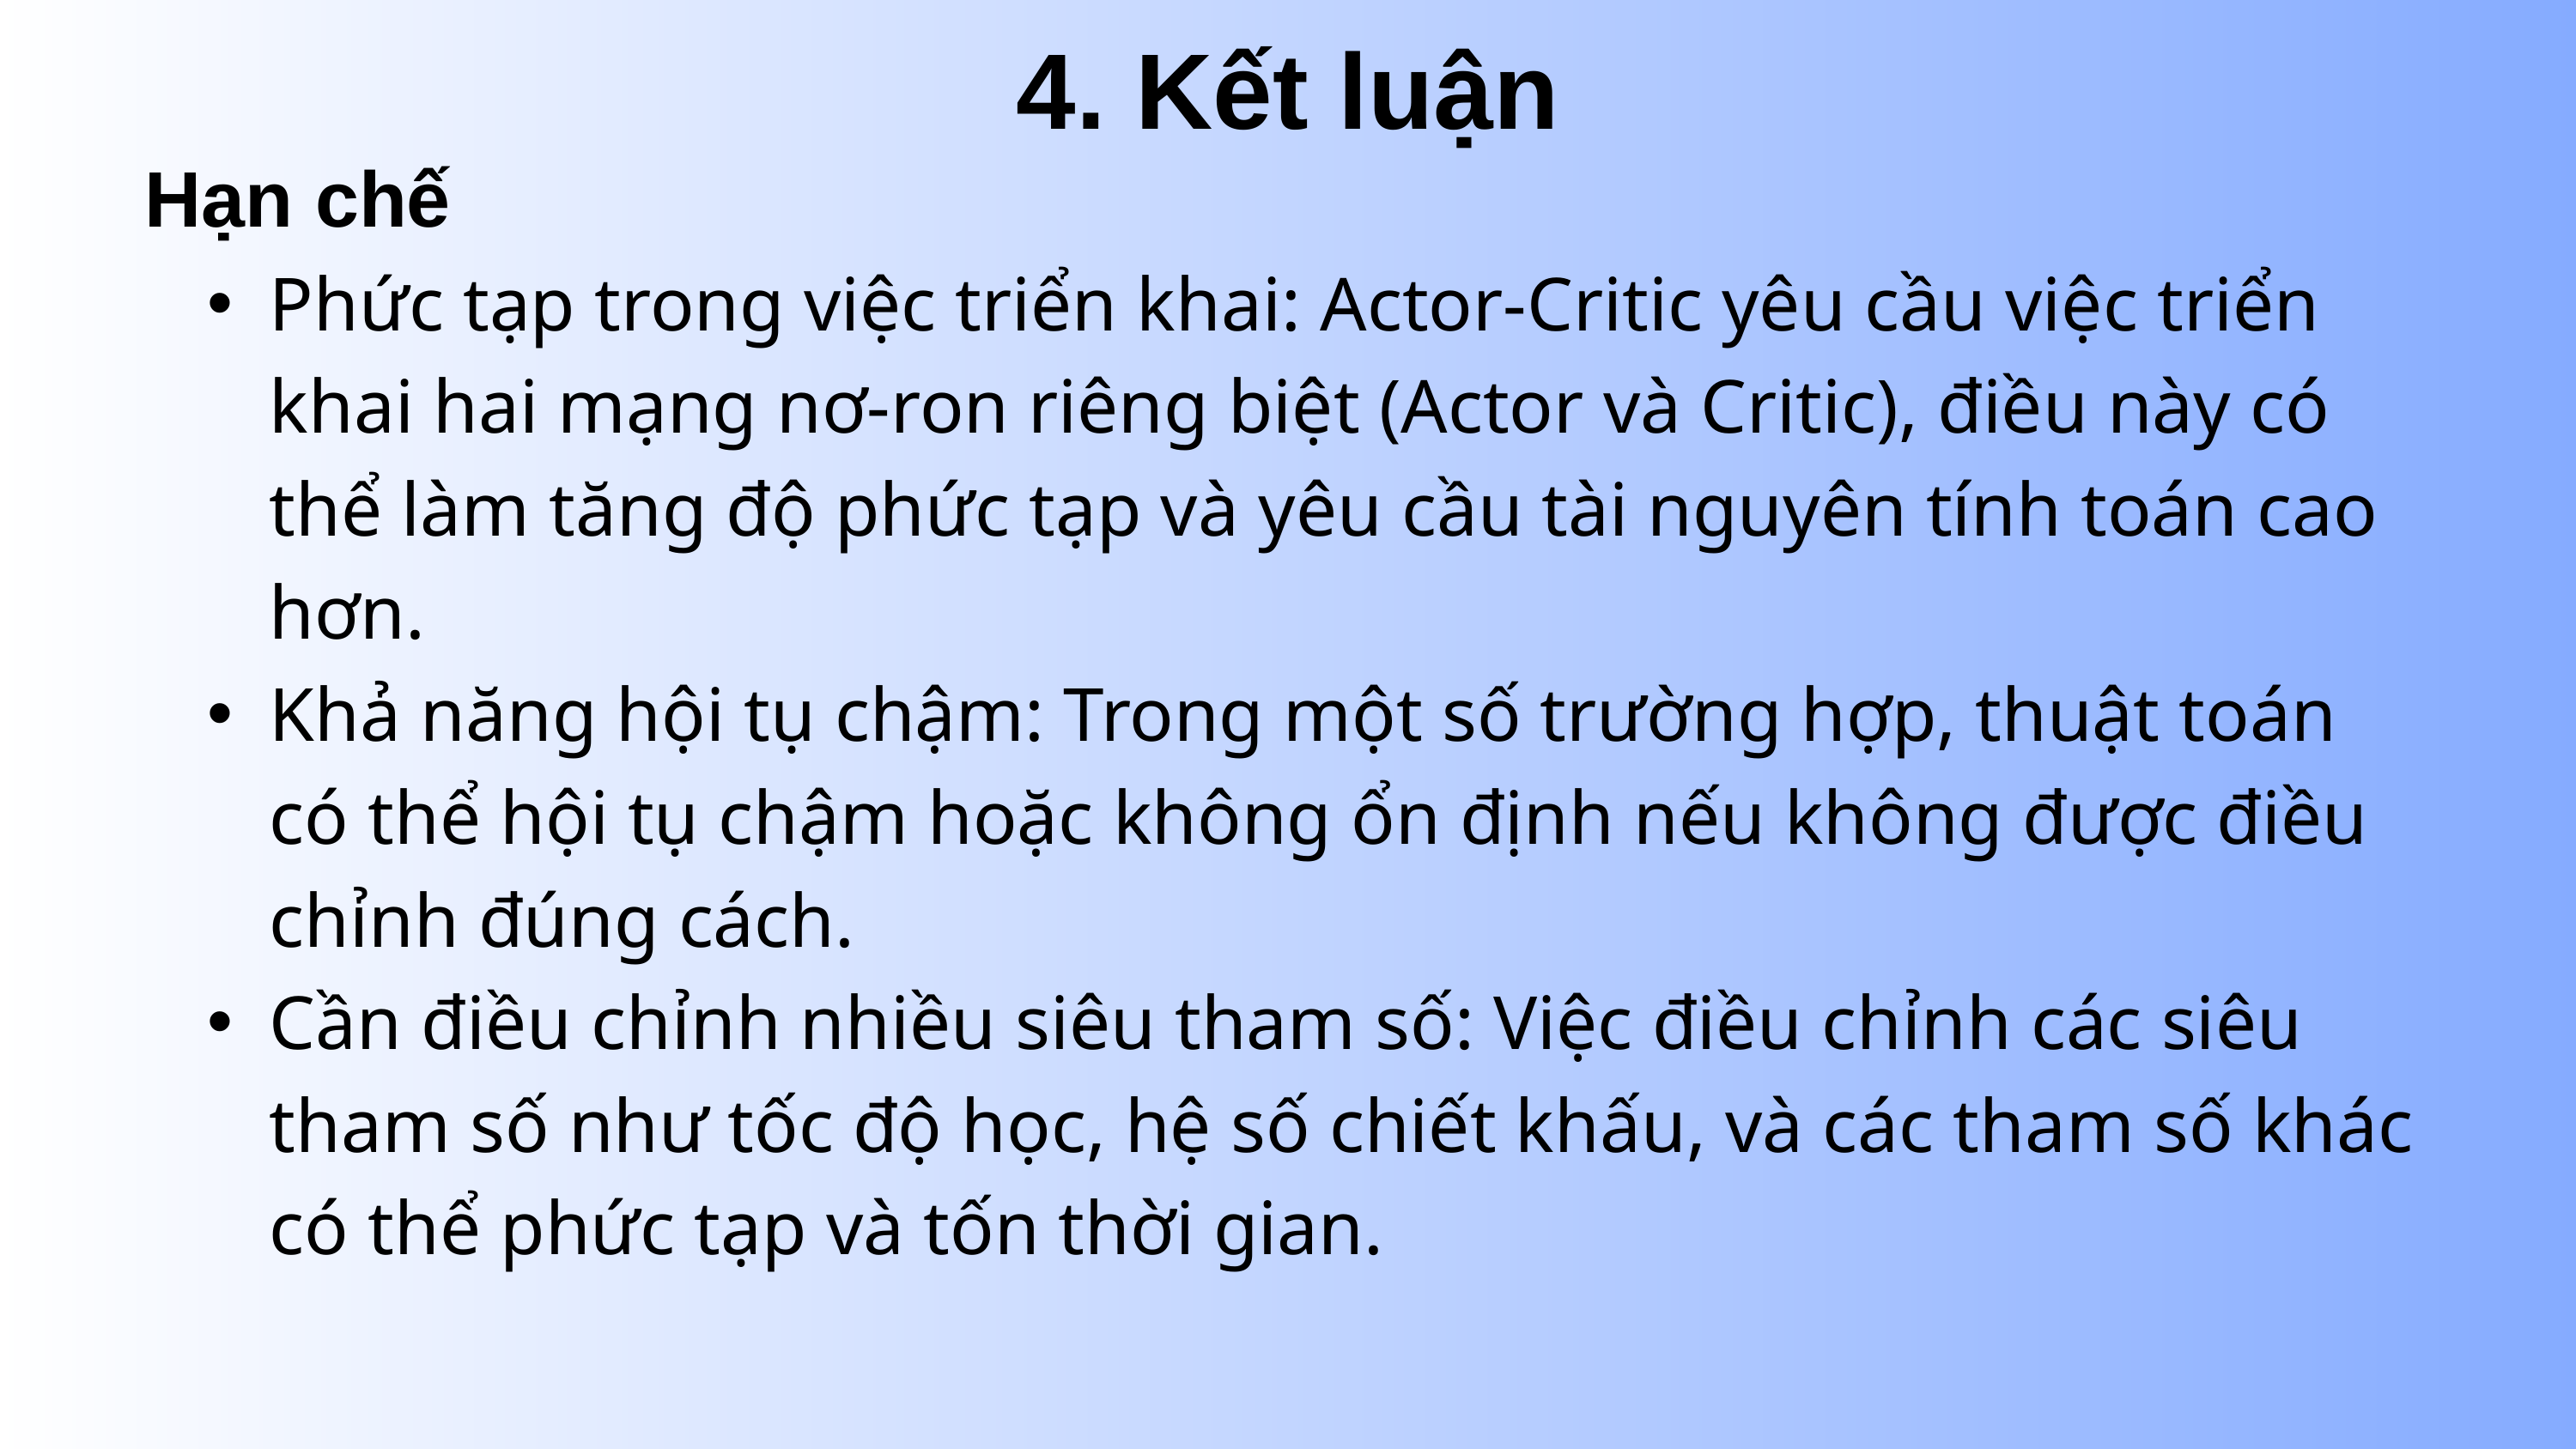

4. Kết luận
Hạn chế
Phức tạp trong việc triển khai: Actor-Critic yêu cầu việc triển khai hai mạng nơ-ron riêng biệt (Actor và Critic), điều này có thể làm tăng độ phức tạp và yêu cầu tài nguyên tính toán cao hơn.
Khả năng hội tụ chậm: Trong một số trường hợp, thuật toán có thể hội tụ chậm hoặc không ổn định nếu không được điều chỉnh đúng cách.
Cần điều chỉnh nhiều siêu tham số: Việc điều chỉnh các siêu tham số như tốc độ học, hệ số chiết khấu, và các tham số khác có thể phức tạp và tốn thời gian.